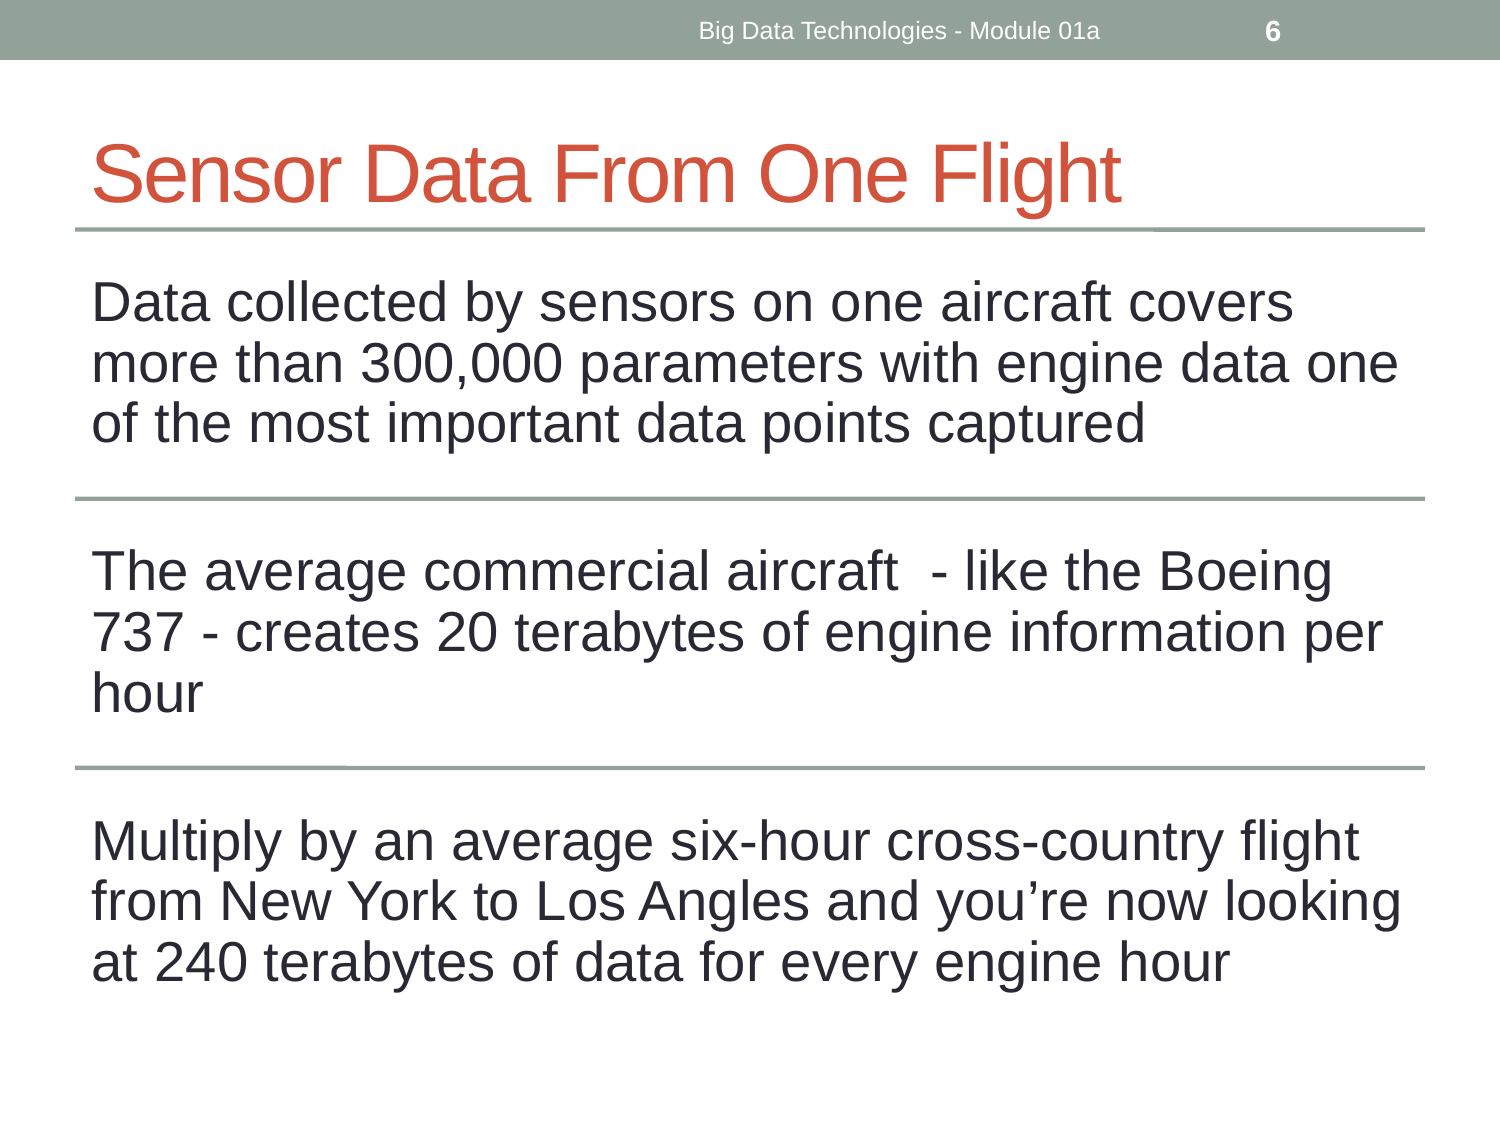

Big Data Technologies - Module 01a
6
# Sensor Data From One Flight
Data collected by sensors on one aircraft covers more than 300,000 parameters with engine data one of the most important data points captured
The average commercial aircraft  - like the Boeing 737 - creates 20 terabytes of engine information per hour
Multiply by an average six-hour cross-country flight from New York to Los Angles and you’re now looking at 240 terabytes of data for every engine hour